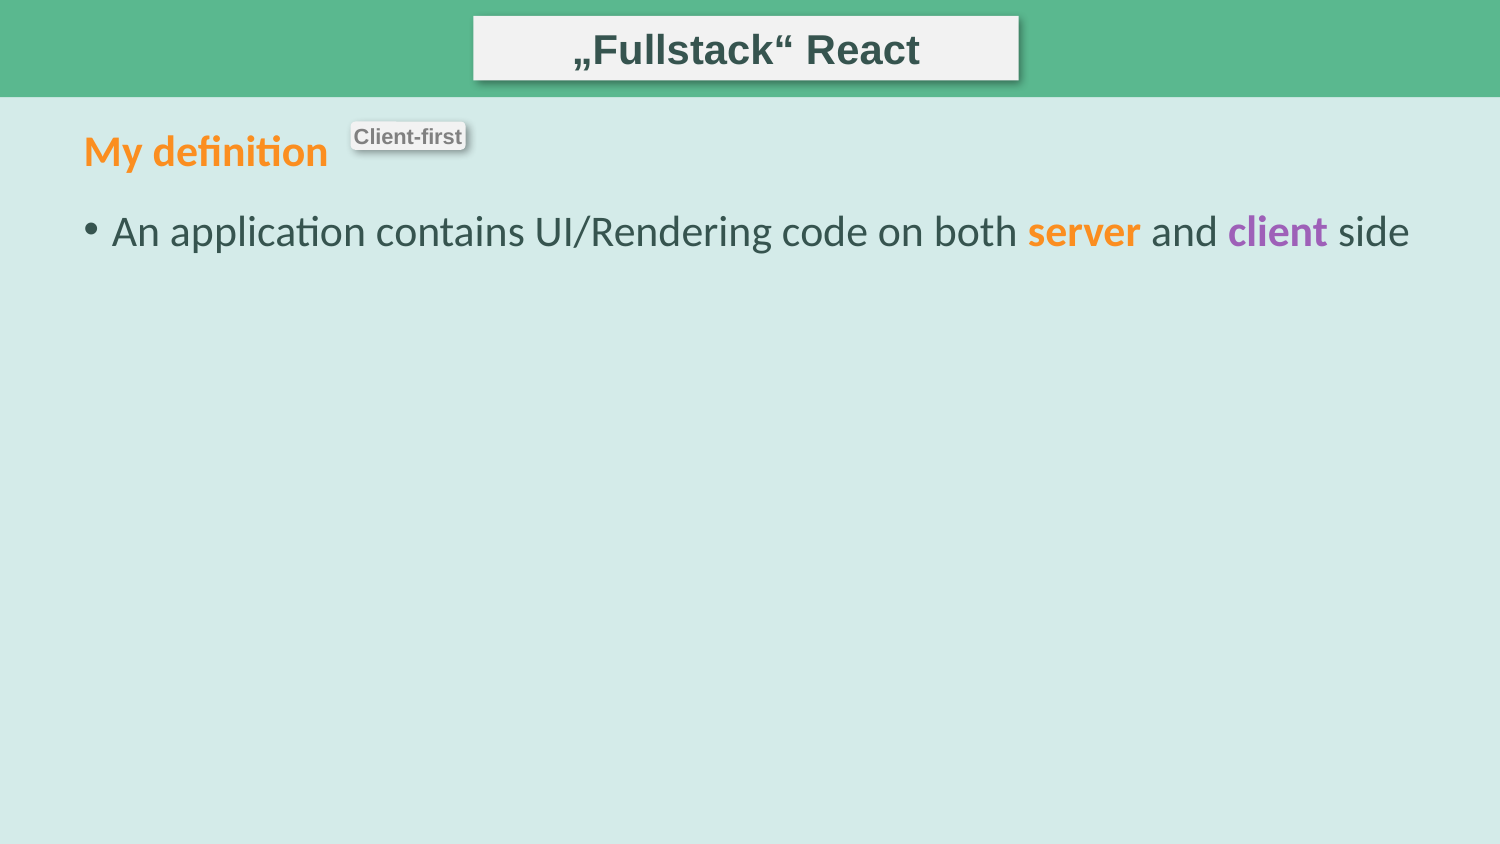

# Server side rendering (SSR)
„Fullstack“ React
My definition
An application contains UI/Rendering code on both server and client side

Client-first